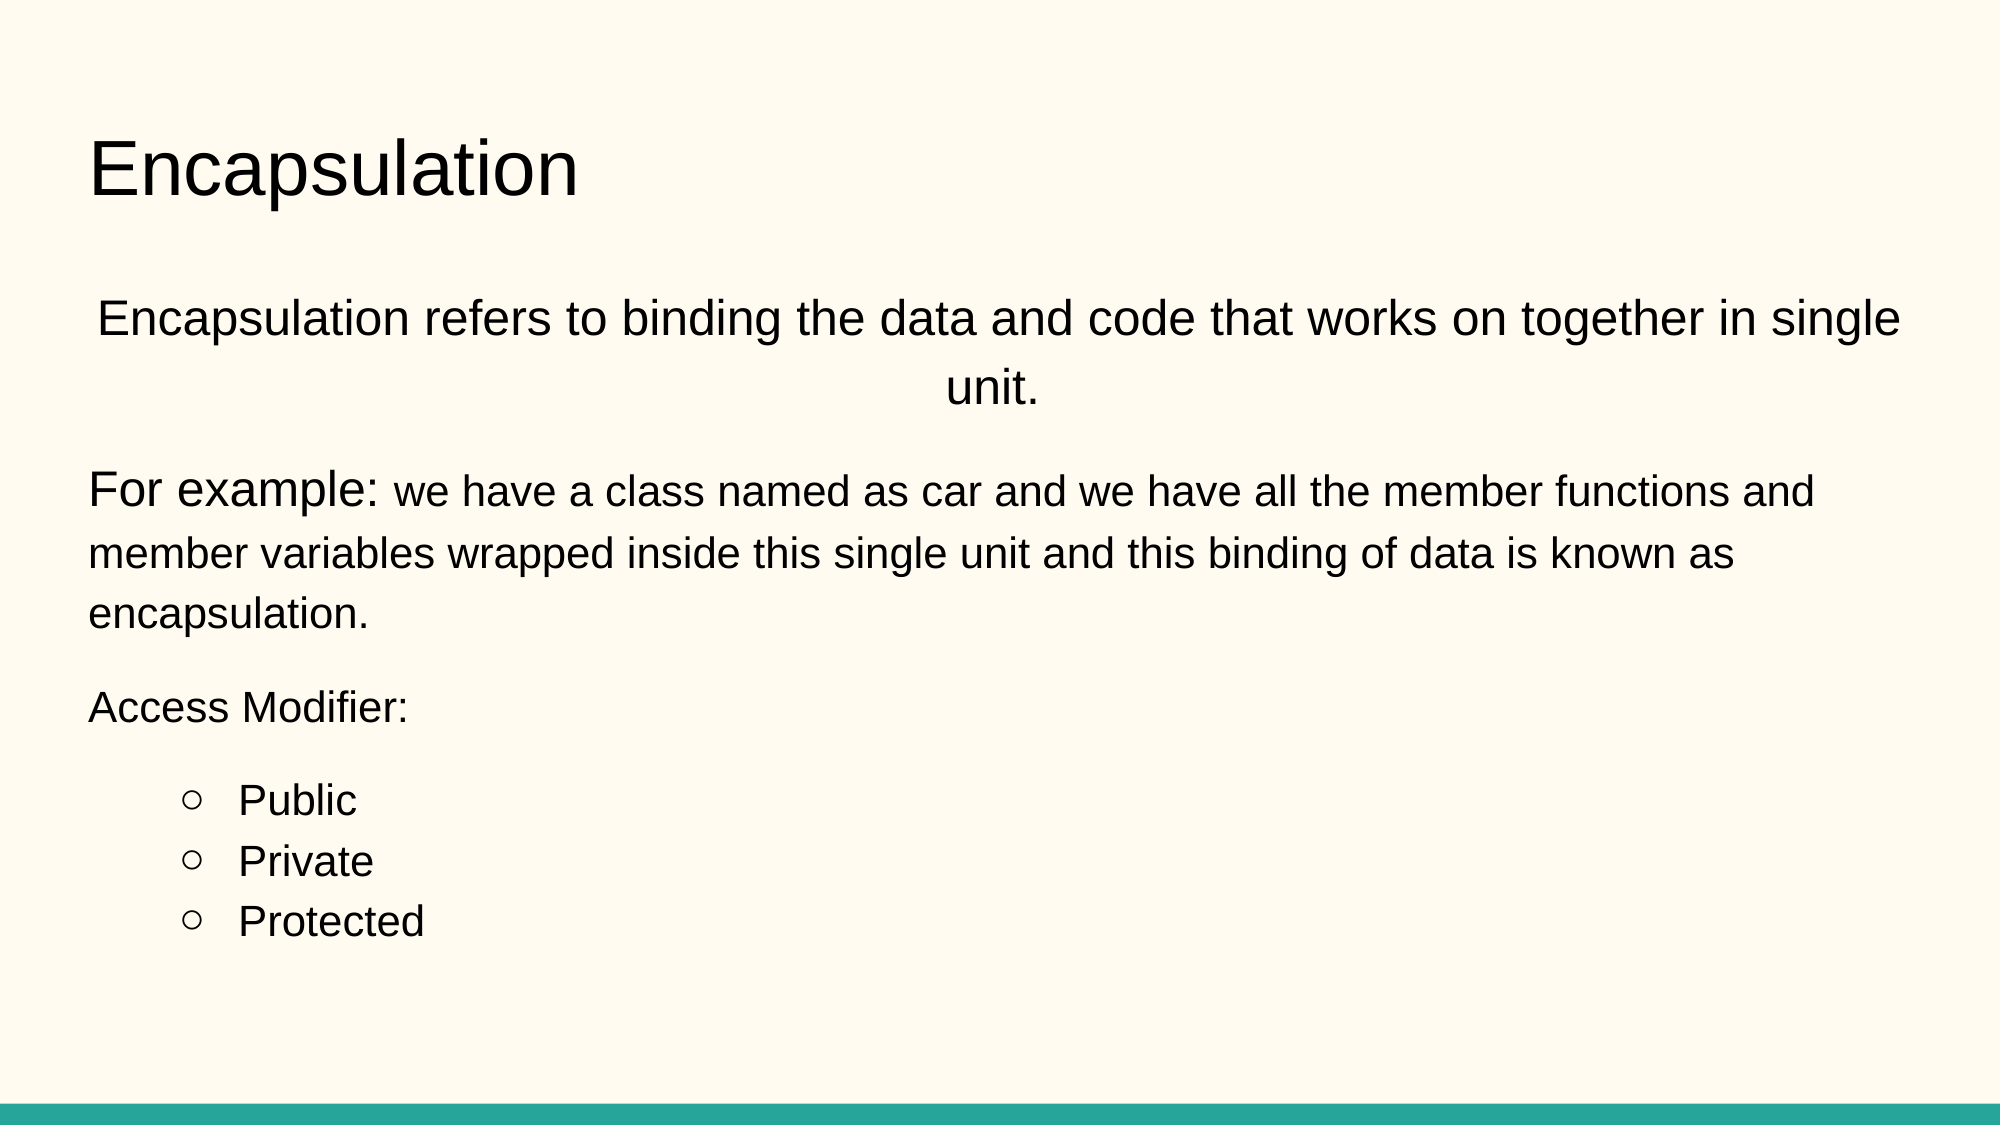

# Encapsulation
Encapsulation refers to binding the data and code that works on together in single unit.
For example: we have a class named as car and we have all the member functions and member variables wrapped inside this single unit and this binding of data is known as encapsulation.
Access Modifier:
Public
Private
Protected